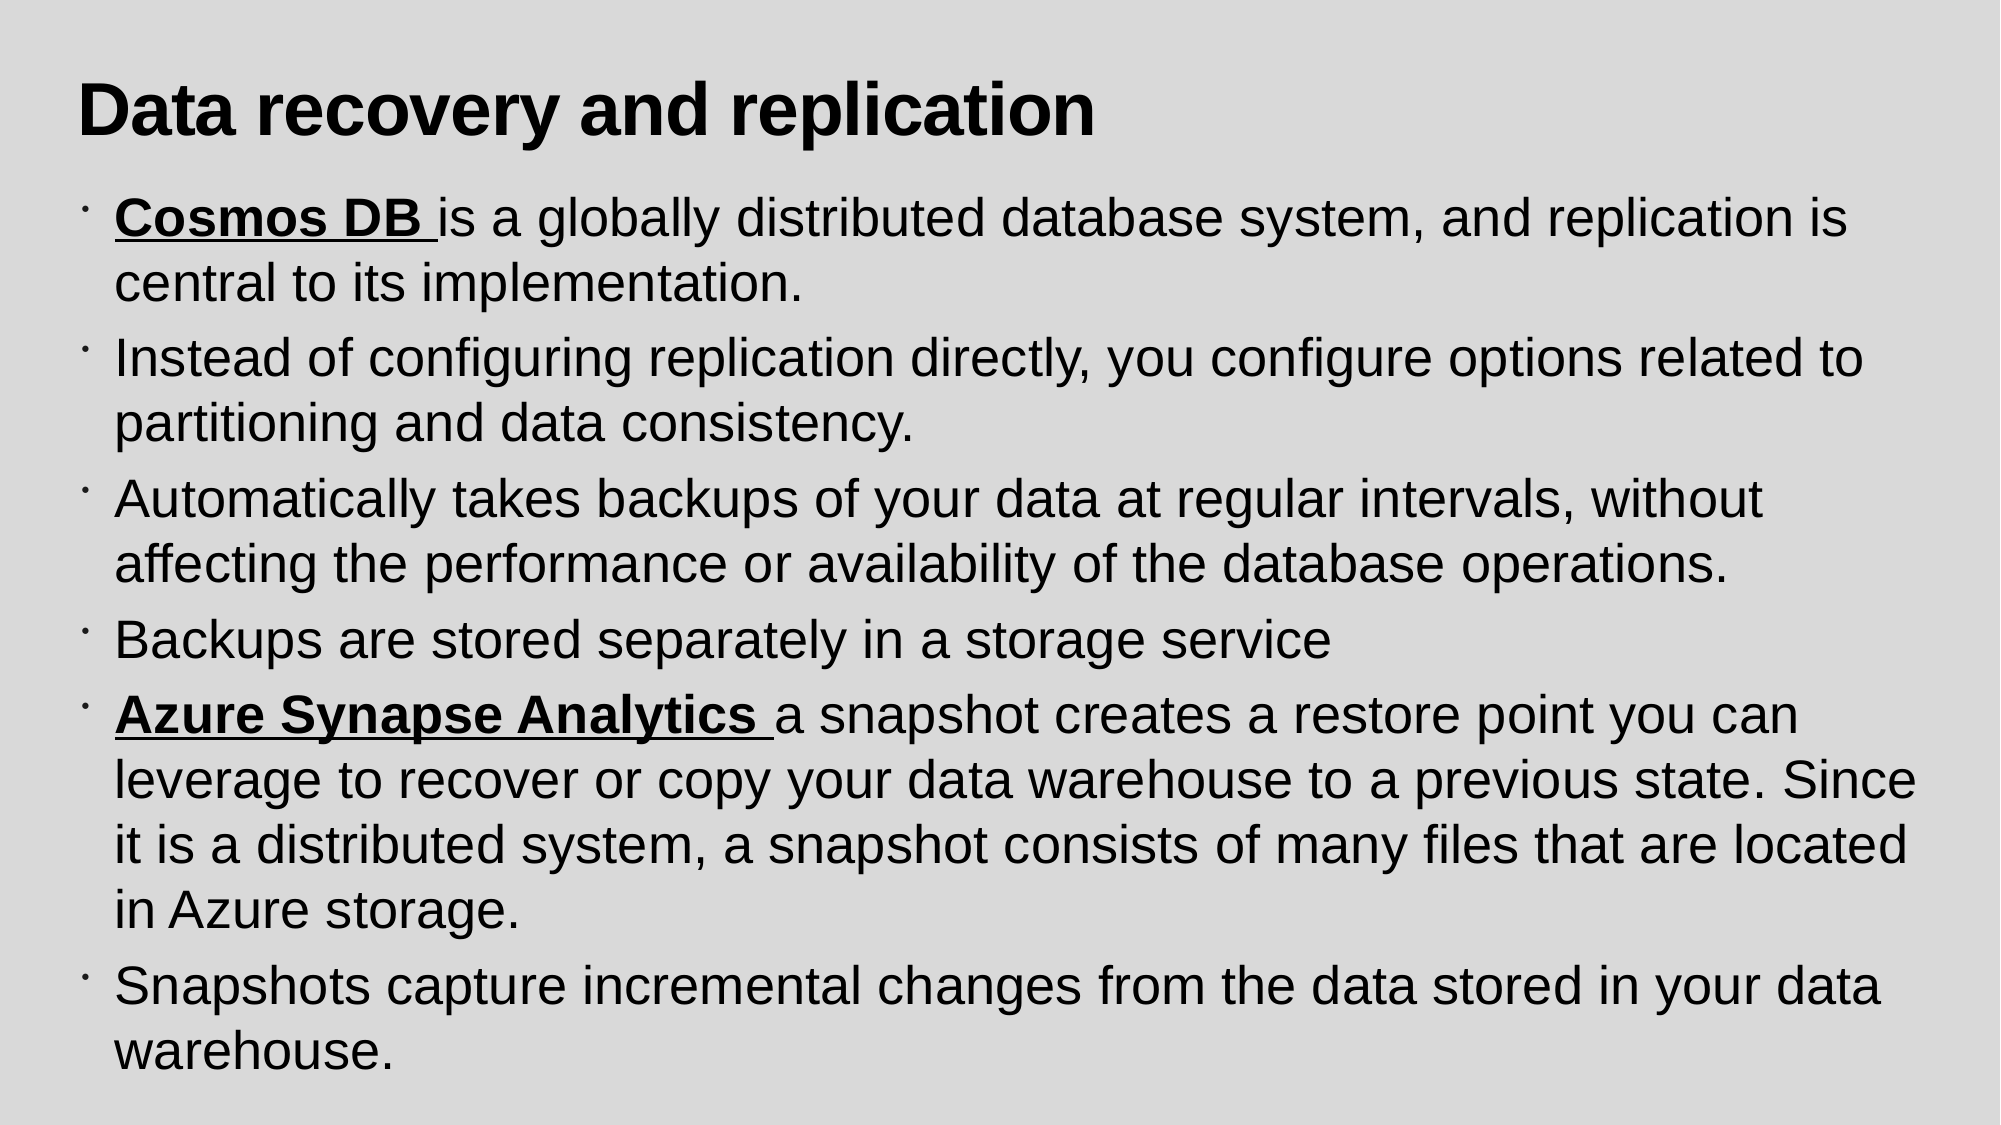

# Data recovery and replication
Cosmos DB is a globally distributed database system, and replication is central to its implementation.
Instead of configuring replication directly, you configure options related to partitioning and data consistency.
Automatically takes backups of your data at regular intervals, without affecting the performance or availability of the database operations.
Backups are stored separately in a storage service
Azure Synapse Analytics a snapshot creates a restore point you can leverage to recover or copy your data warehouse to a previous state. Since it is a distributed system, a snapshot consists of many files that are located in Azure storage.
Snapshots capture incremental changes from the data stored in your data warehouse.